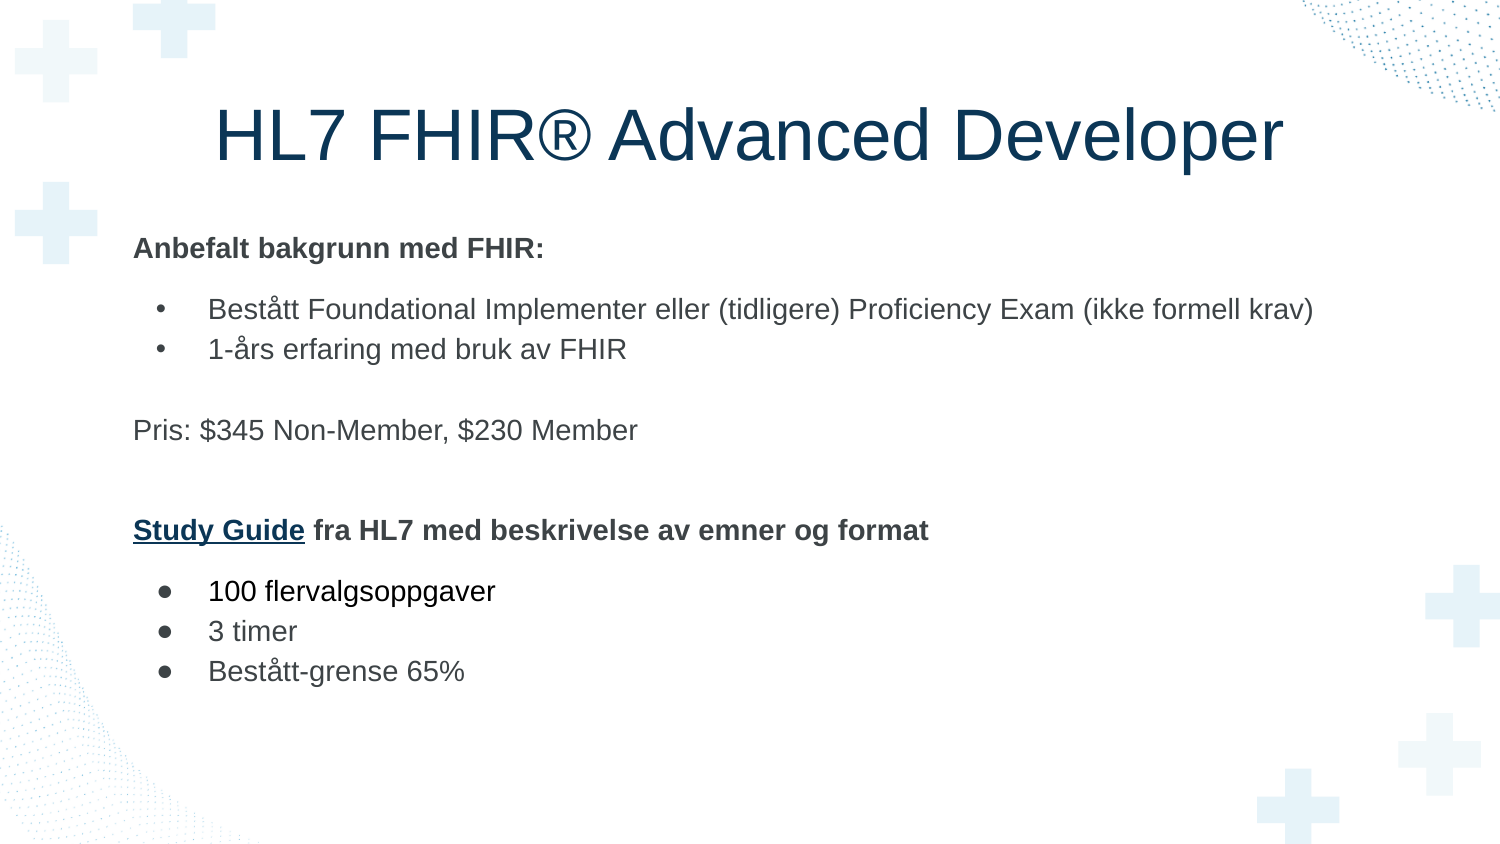

# HL7 FHIR® Advanced Developer
Anbefalt bakgrunn med FHIR:
Bestått Foundational Implementer eller (tidligere) Proficiency Exam (ikke formell krav)
1-års erfaring med bruk av FHIR

Pris: $345 Non-Member, $230 Member
Study Guide fra HL7 med beskrivelse av emner og format
100 flervalgsoppgaver
3 timer
Bestått-grense 65%